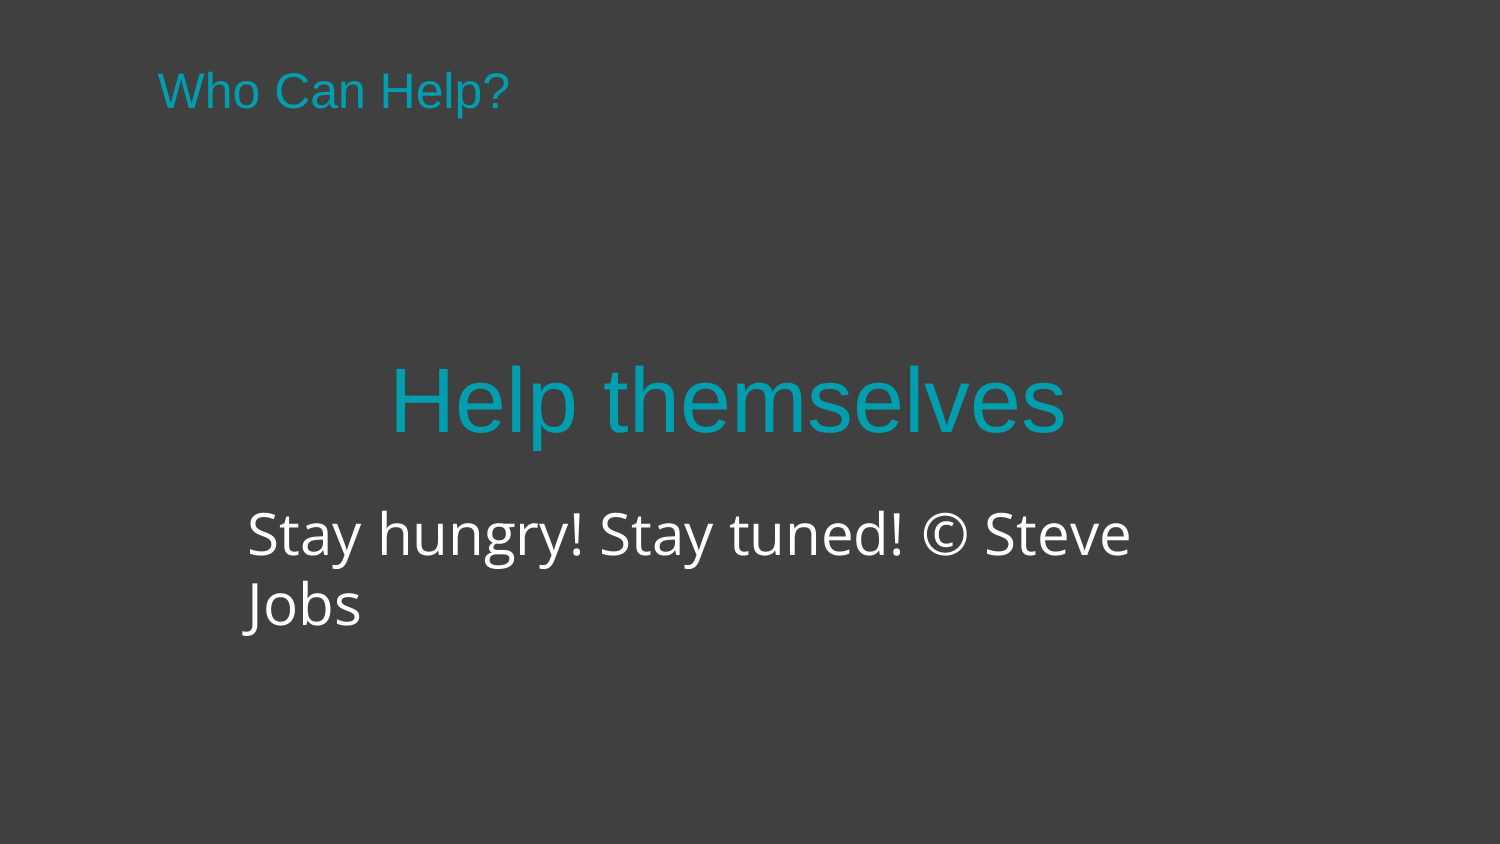

Who Can Help?
Help themselves
Stay hungry! Stay tuned! © Steve Jobs